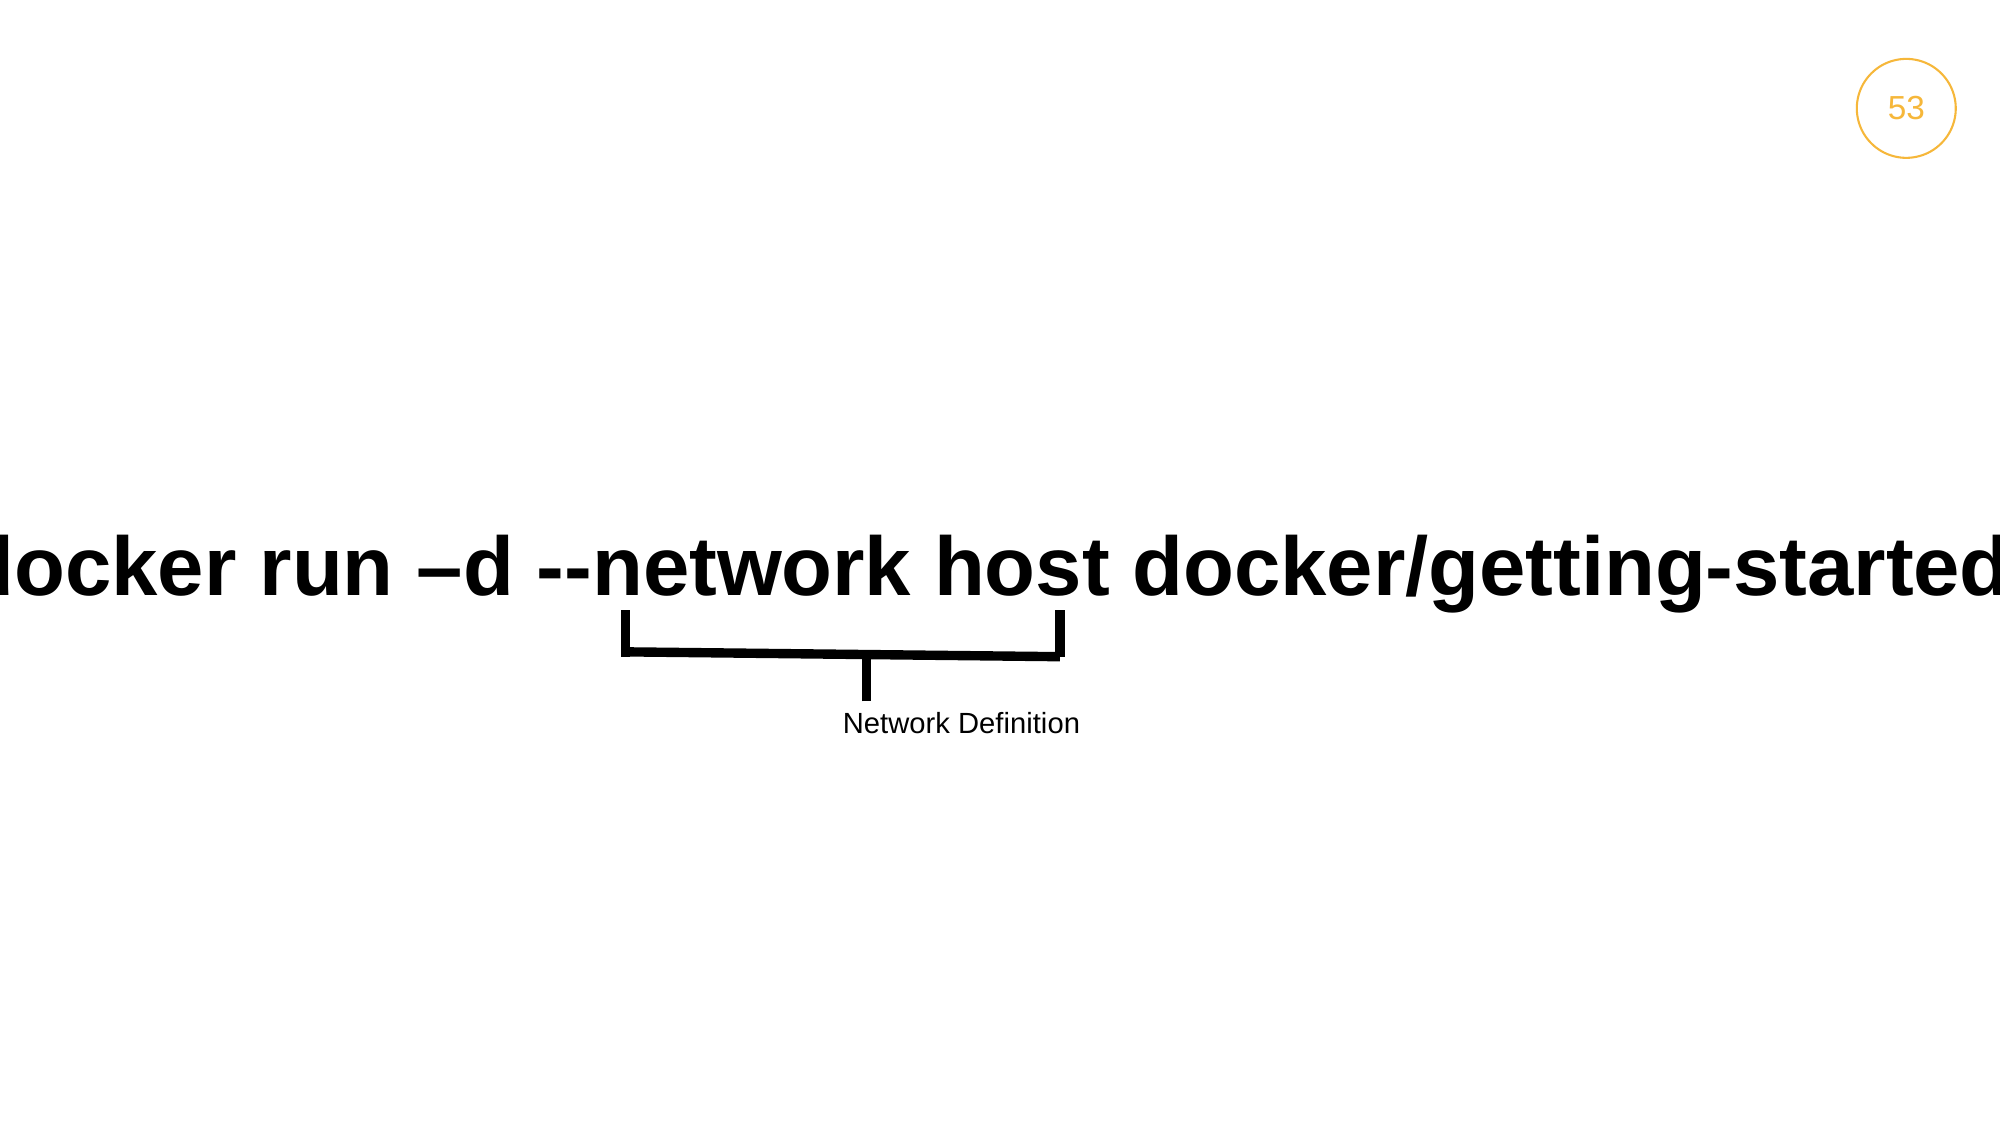

53
38
docker run –d --network host docker/getting-started
Network Definition